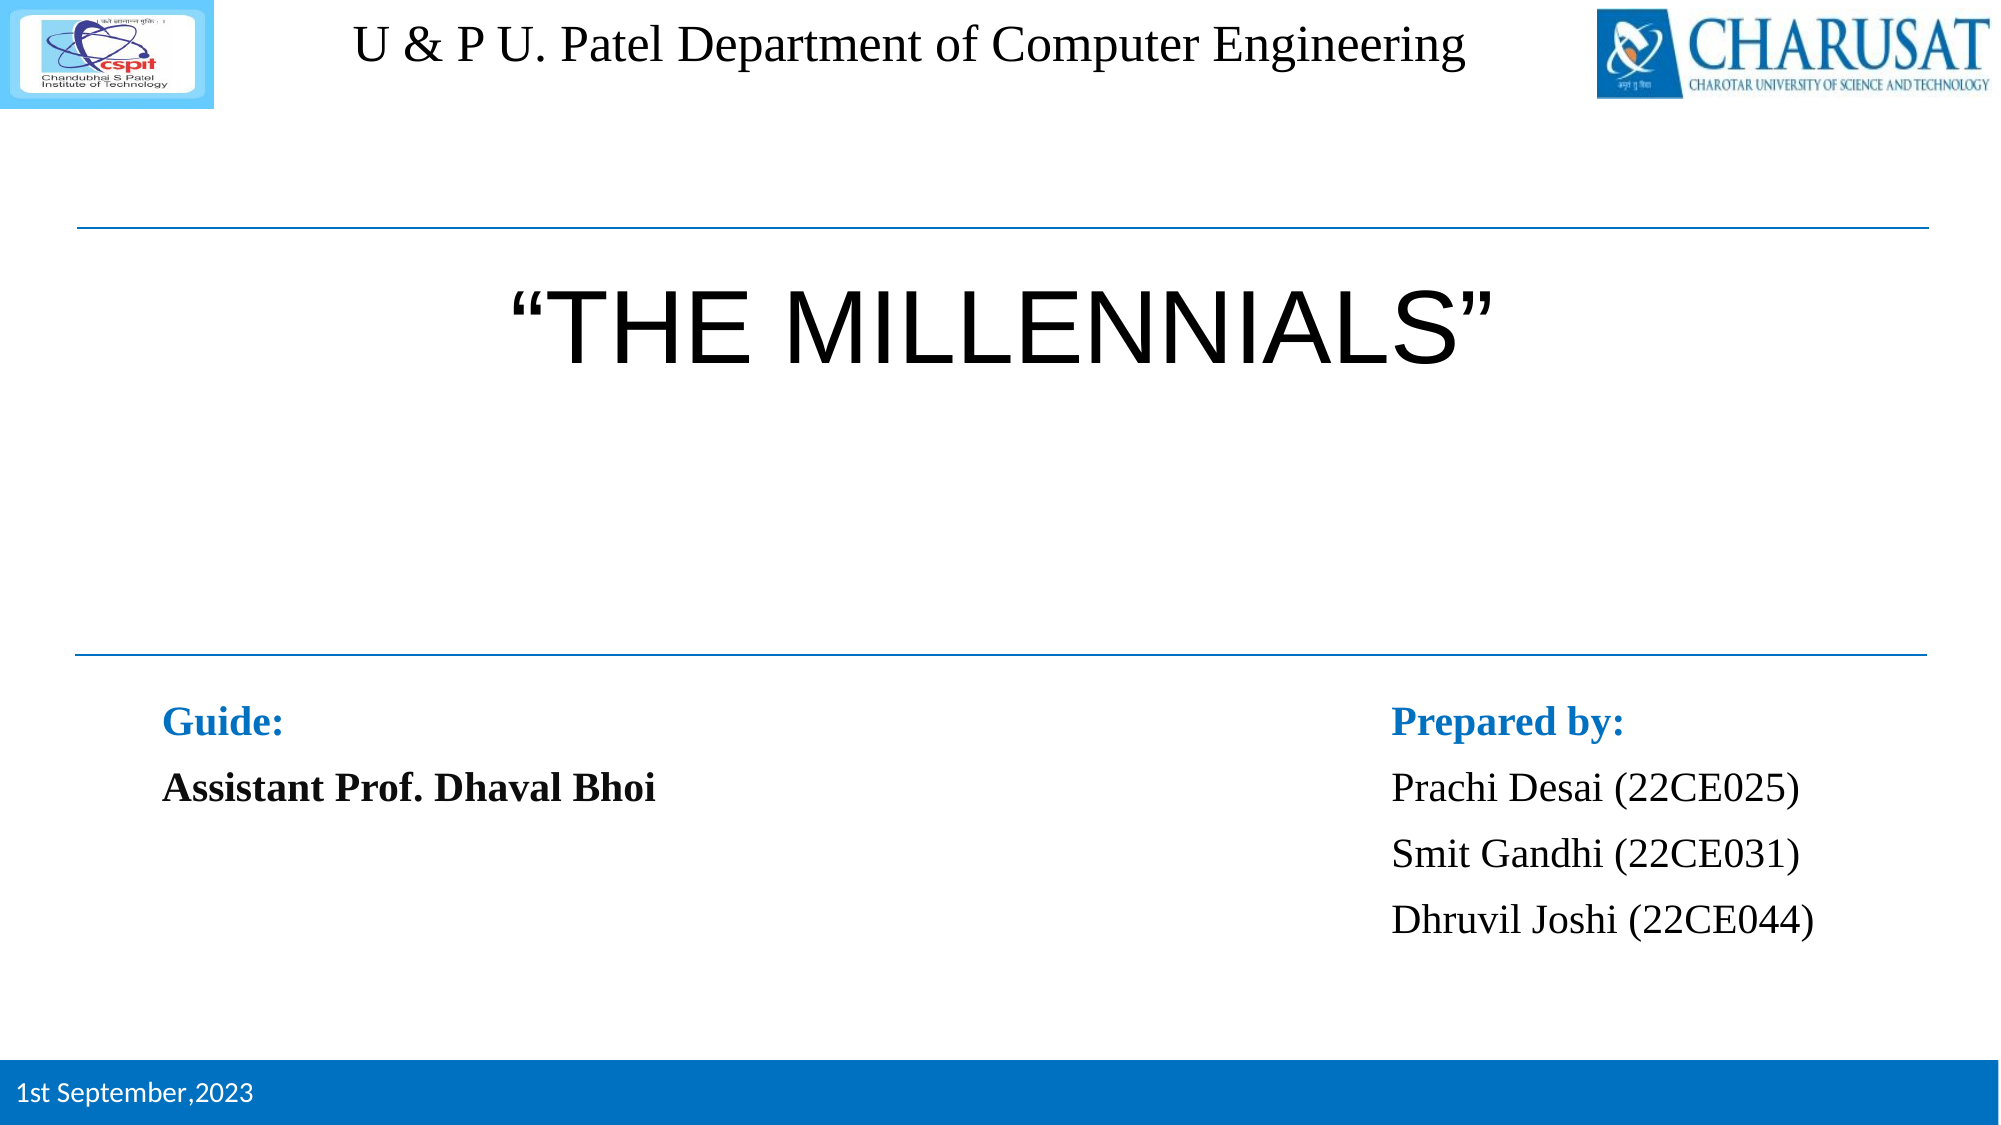

# “THE MILLENNIALS”
Guide:
Assistant Prof. Dhaval Bhoi

Prepared by:
Prachi Desai (22CE025)
Smit Gandhi (22CE031)
Dhruvil Joshi (22CE044)

1st September,2023
1